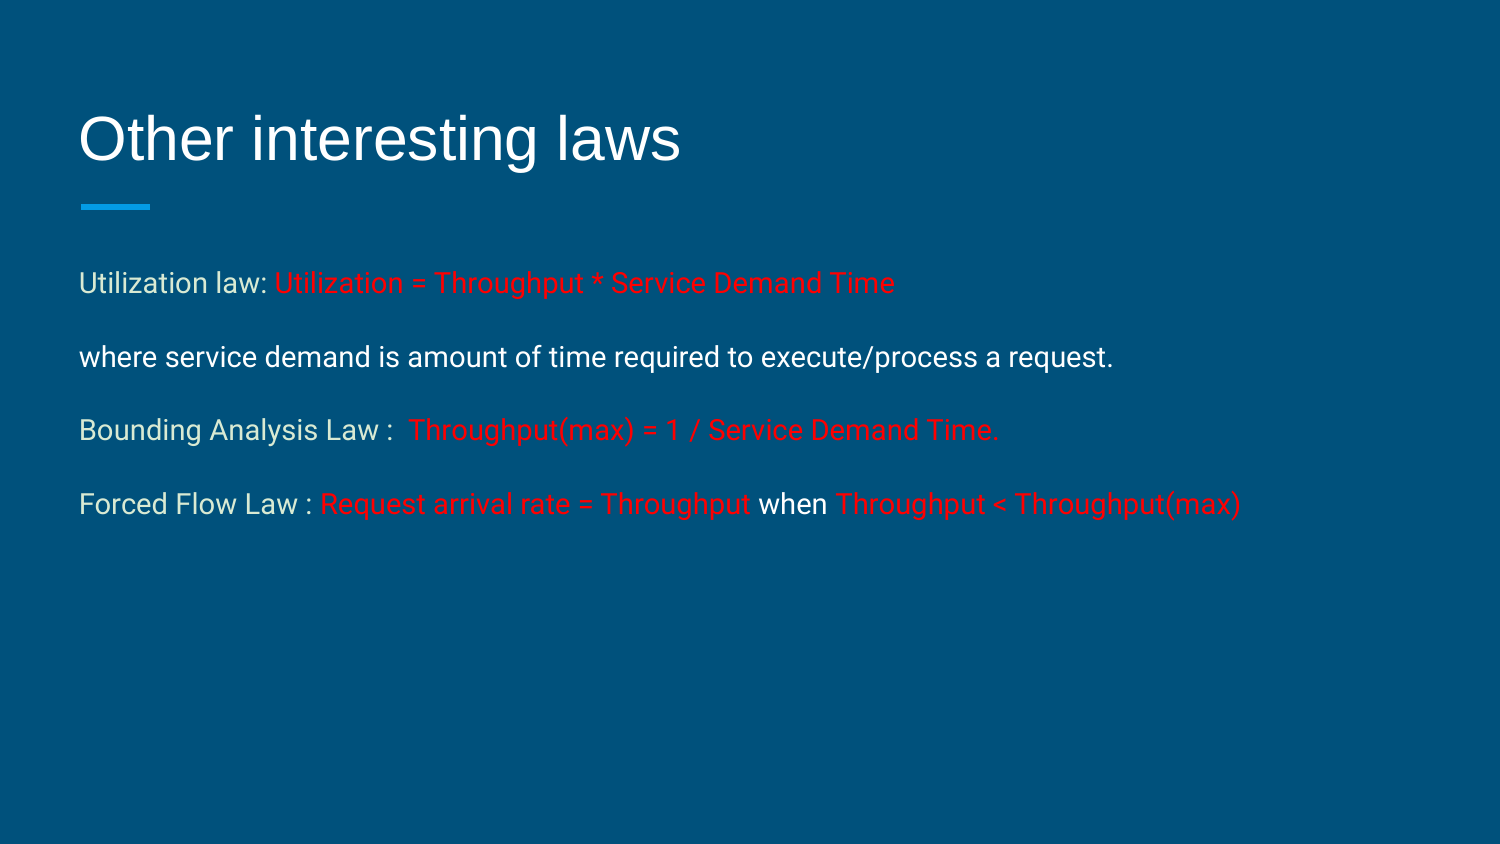

# Other interesting laws
Utilization law: Utilization = Throughput * Service Demand Time
where service demand is amount of time required to execute/process a request.
Bounding Analysis Law :  Throughput(max) = 1 / Service Demand Time.
Forced Flow Law : Request arrival rate = Throughput when Throughput < Throughput(max)